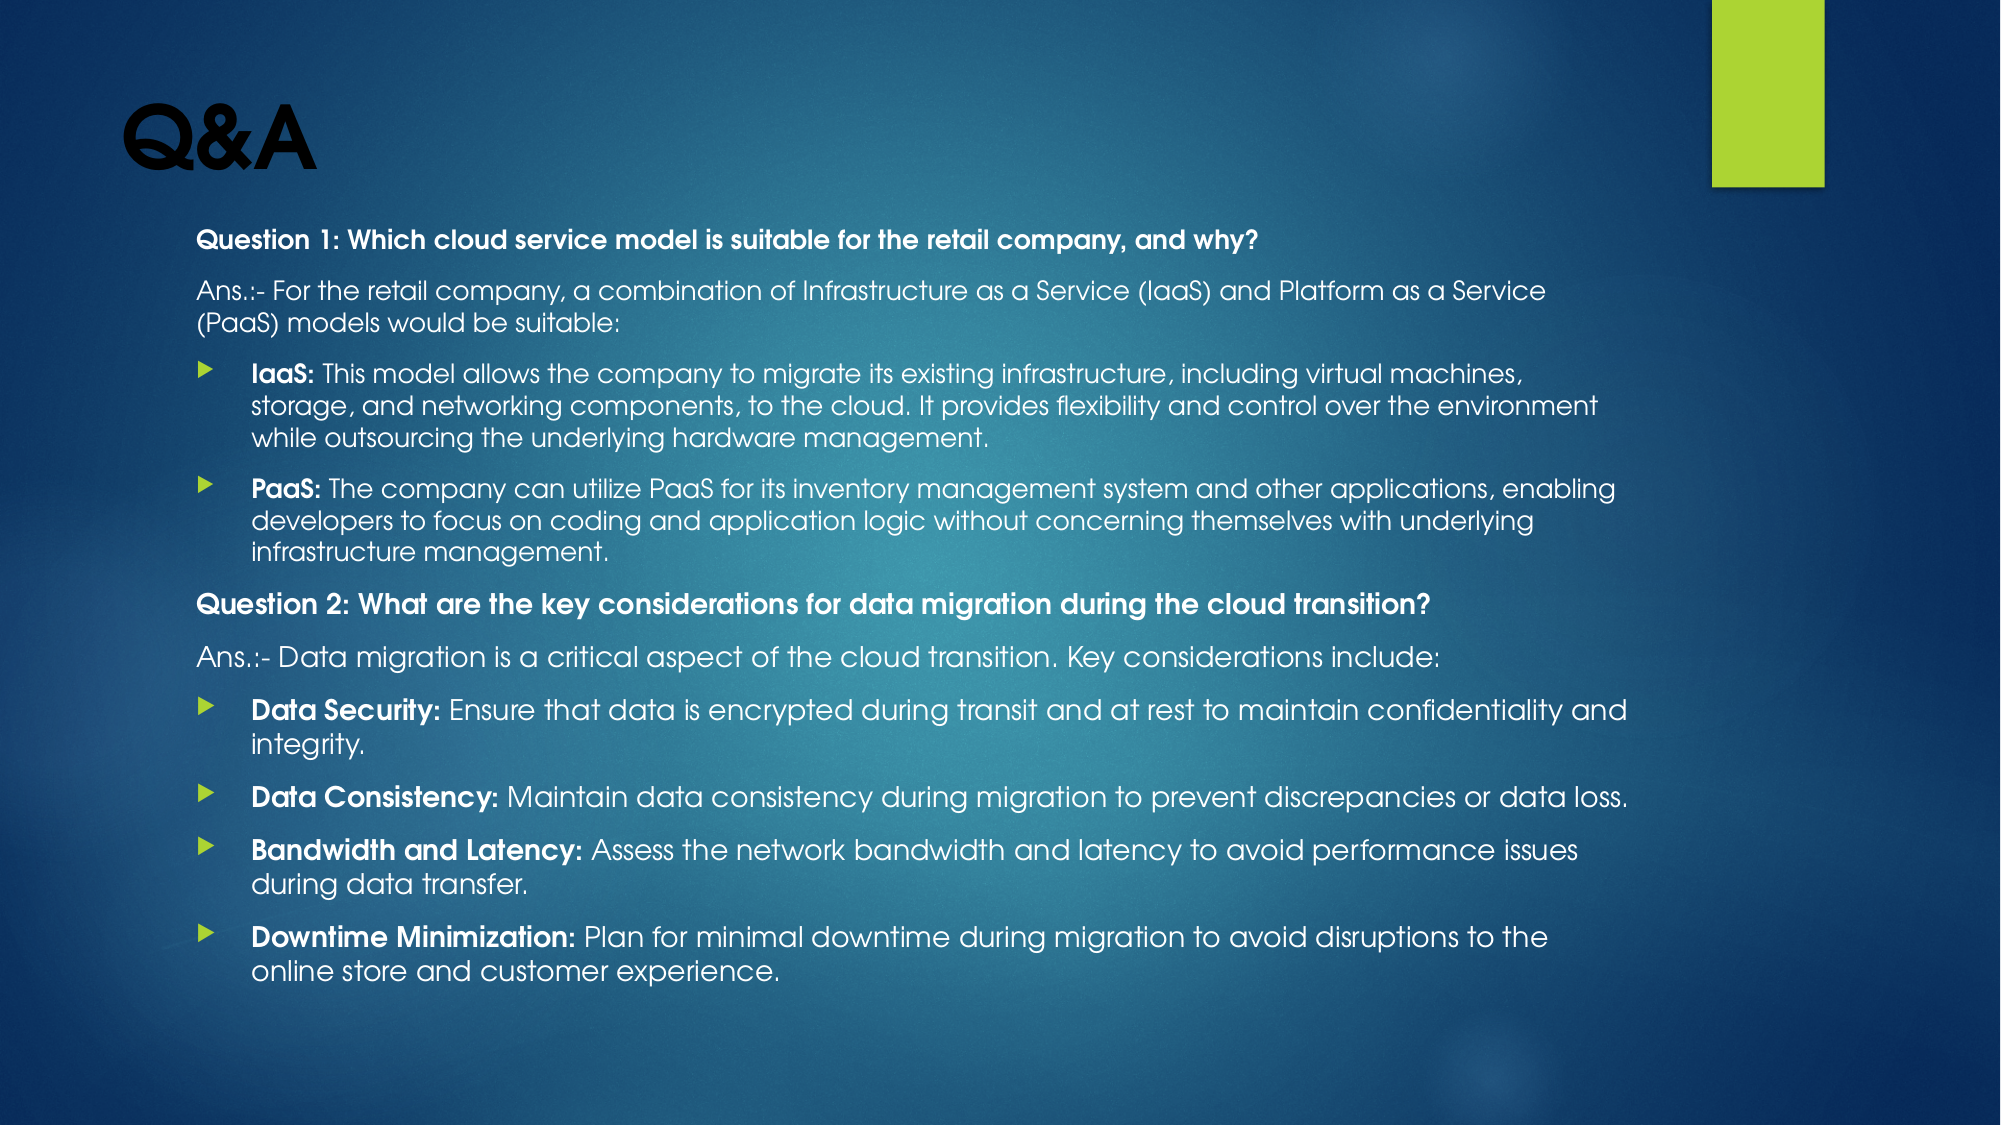

# Q&A
Question 1: Which cloud service model is suitable for the retail company, and why?
Ans.:- For the retail company, a combination of Infrastructure as a Service (IaaS) and Platform as a Service (PaaS) models would be suitable:
IaaS: This model allows the company to migrate its existing infrastructure, including virtual machines, storage, and networking components, to the cloud. It provides flexibility and control over the environment while outsourcing the underlying hardware management.
PaaS: The company can utilize PaaS for its inventory management system and other applications, enabling developers to focus on coding and application logic without concerning themselves with underlying infrastructure management.
Question 2: What are the key considerations for data migration during the cloud transition?
Ans.:- Data migration is a critical aspect of the cloud transition. Key considerations include:
Data Security: Ensure that data is encrypted during transit and at rest to maintain confidentiality and integrity.
Data Consistency: Maintain data consistency during migration to prevent discrepancies or data loss.
Bandwidth and Latency: Assess the network bandwidth and latency to avoid performance issues during data transfer.
Downtime Minimization: Plan for minimal downtime during migration to avoid disruptions to the online store and customer experience.